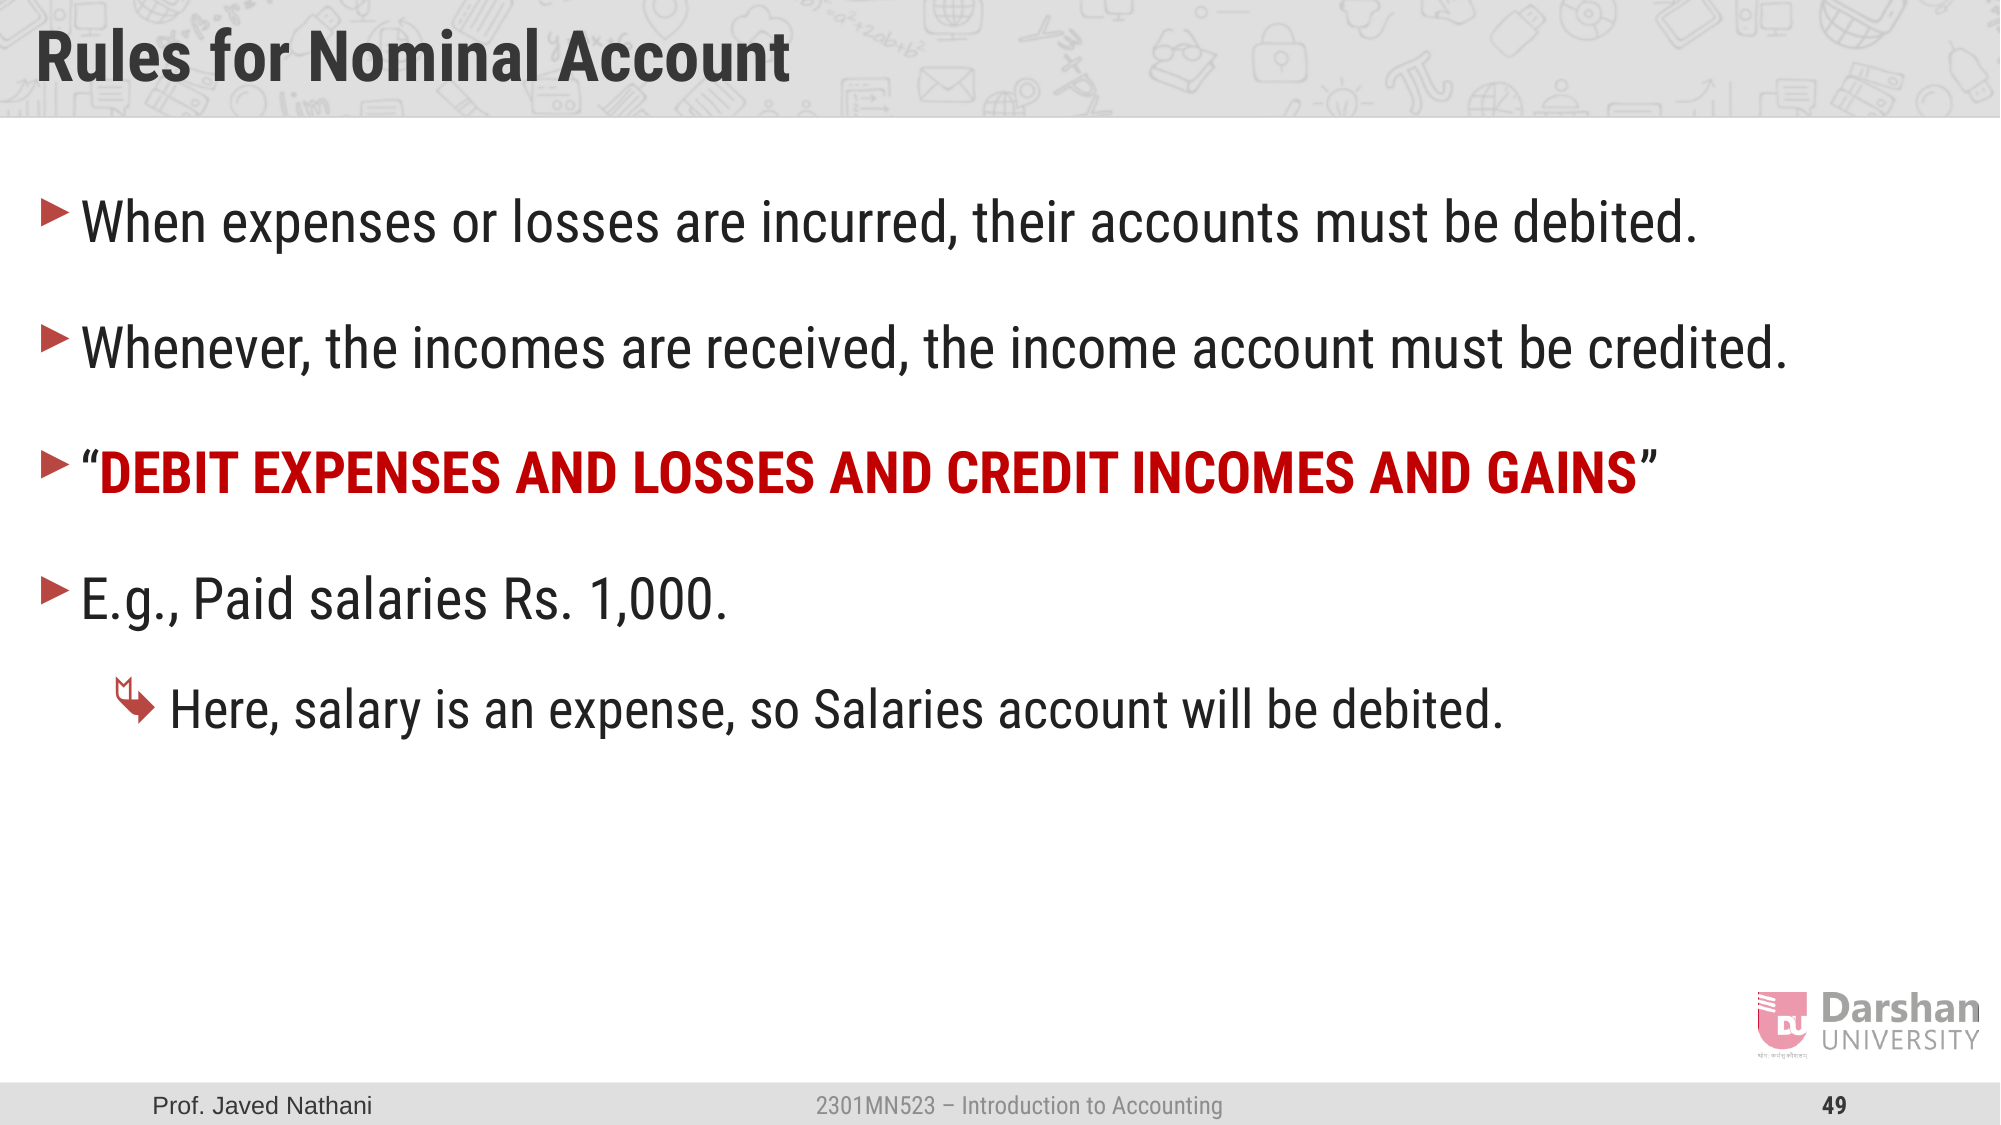

# Rules for Nominal Account
When expenses or losses are incurred, their accounts must be debited.
Whenever, the incomes are received, the income account must be credited.
“DEBIT EXPENSES AND LOSSES AND CREDIT INCOMES AND GAINS”
E.g., Paid salaries Rs. 1,000.
Here, salary is an expense, so Salaries account will be debited.